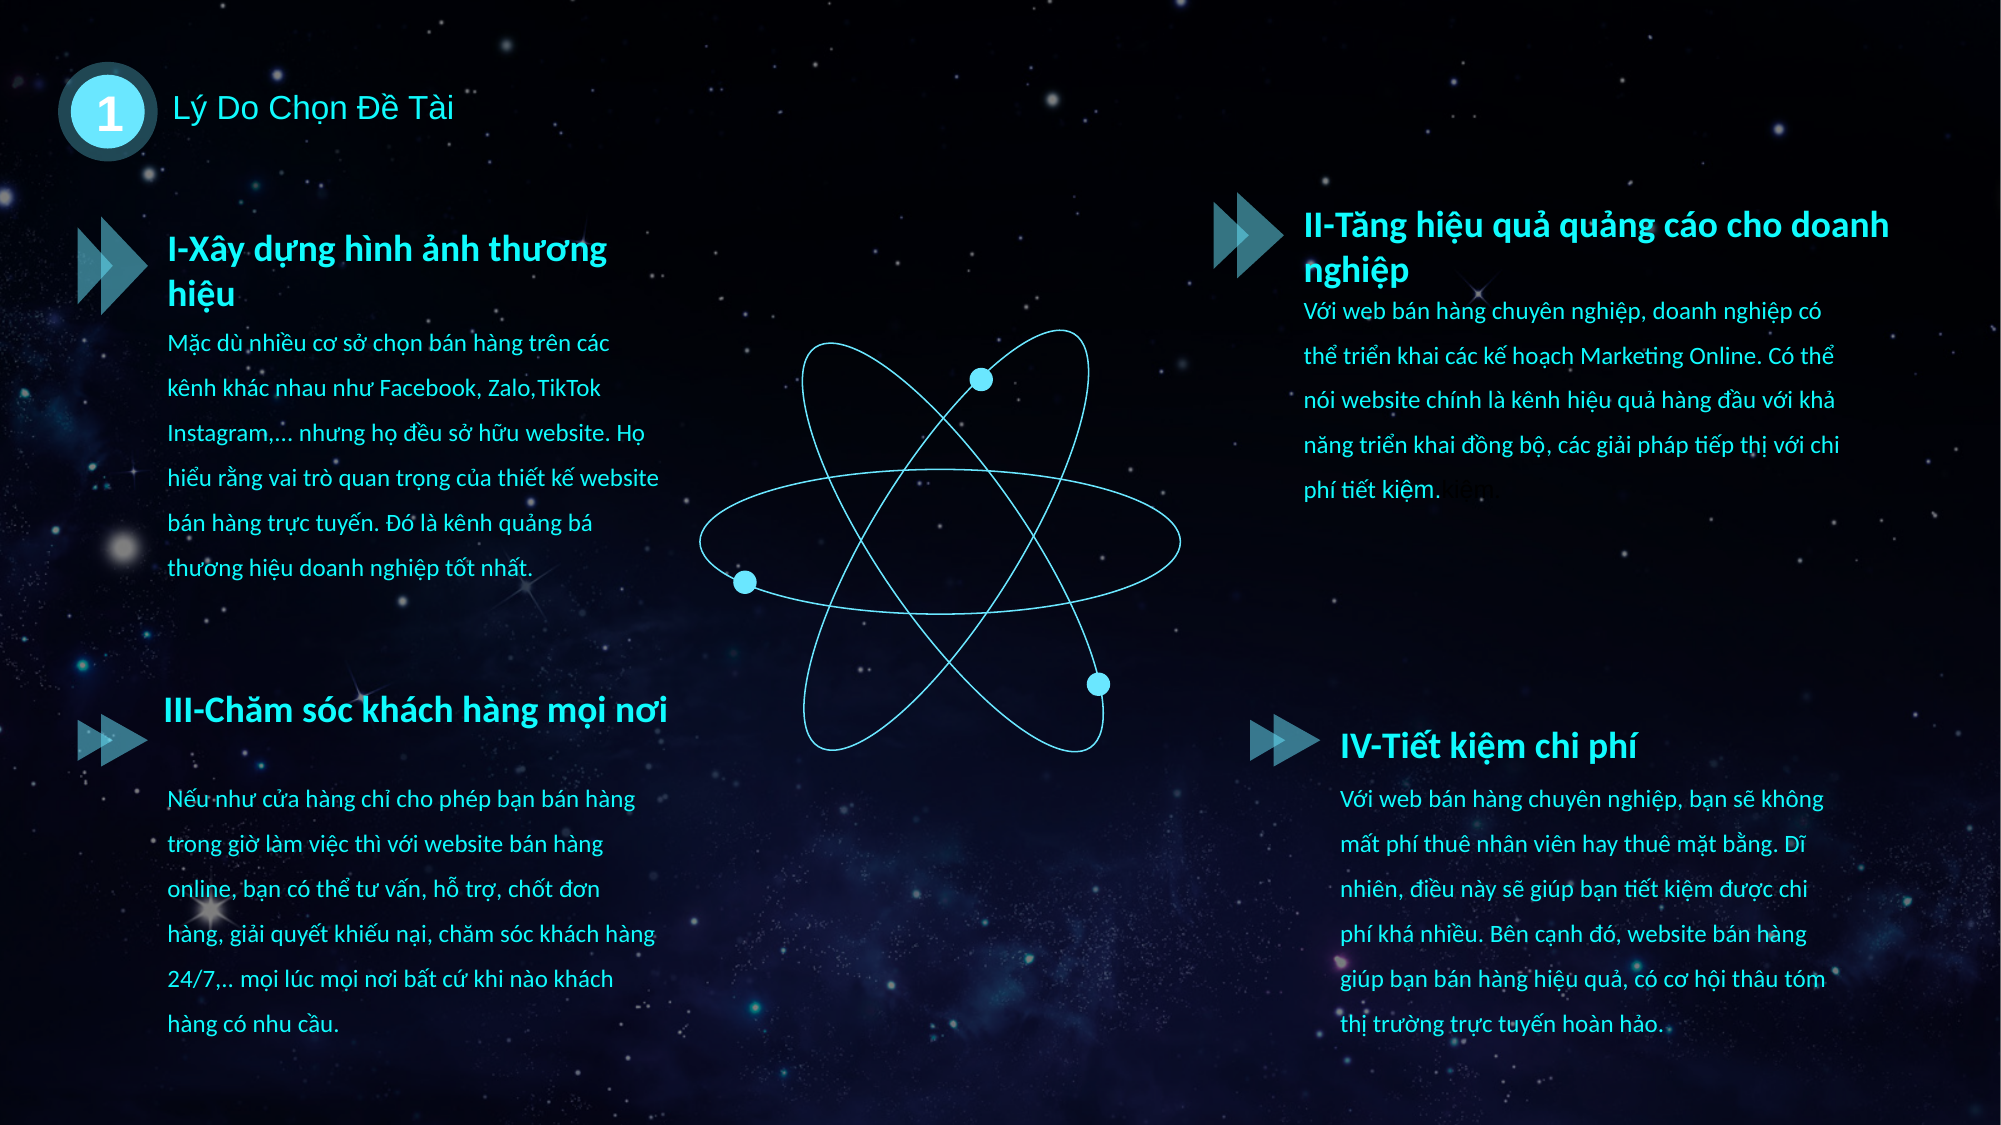

1
Lý Do Chọn Đề Tài

II-Tăng hiệu quả quảng cáo cho doanh nghiệp

Với web bán hàng chuyên nghiệp, doanh nghiệp có thể triển khai các kế hoạch Marketing Online. Có thể nói website chính là kênh hiệu quả hàng đầu với khả năng triển khai đồng bộ, các giải pháp tiếp thị với chi phí tiết kiệm.kiệm.

I-Xây dựng hình ảnh thương hiệu

Mặc dù nhiều cơ sở chọn bán hàng trên các kênh khác nhau như Facebook, Zalo,TikTok Instagram,... nhưng họ đều sở hữu website. Họ hiểu rằng vai trò quan trọng của thiết kế website bán hàng trực tuyến. Đó là kênh quảng bá thương hiệu doanh nghiệp tốt nhất.

III-Chăm sóc khách hàng mọi nơi

Nếu như cửa hàng chỉ cho phép bạn bán hàng trong giờ làm việc thì với website bán hàng online, bạn có thể tư vấn, hỗ trợ, chốt đơn hàng, giải quyết khiếu nại, chăm sóc khách hàng 24/7,.. mọi lúc mọi nơi bất cứ khi nào khách hàng có nhu cầu.

IV-Tiết kiệm chi phí

Với web bán hàng chuyên nghiệp, bạn sẽ không mất phí thuê nhân viên hay thuê mặt bằng. Dĩ nhiên, điều này sẽ giúp bạn tiết kiệm được chi phí khá nhiều. Bên cạnh đó, website bán hàng giúp bạn bán hàng hiệu quả, có cơ hội thâu tóm thị trường trực tuyến hoàn hảo.